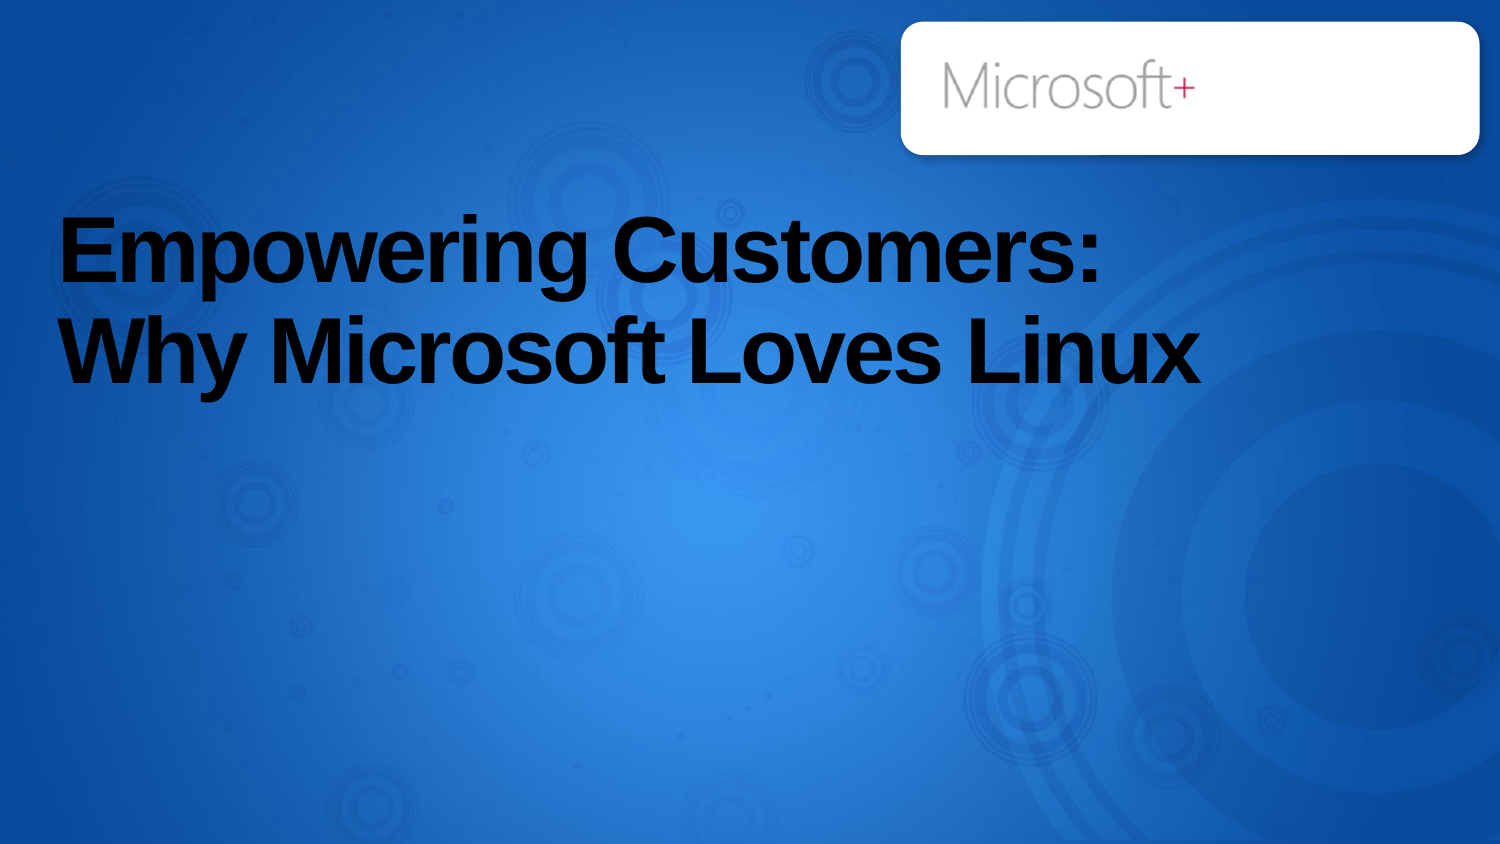

# Empowering Customers: Why Microsoft Loves Linux